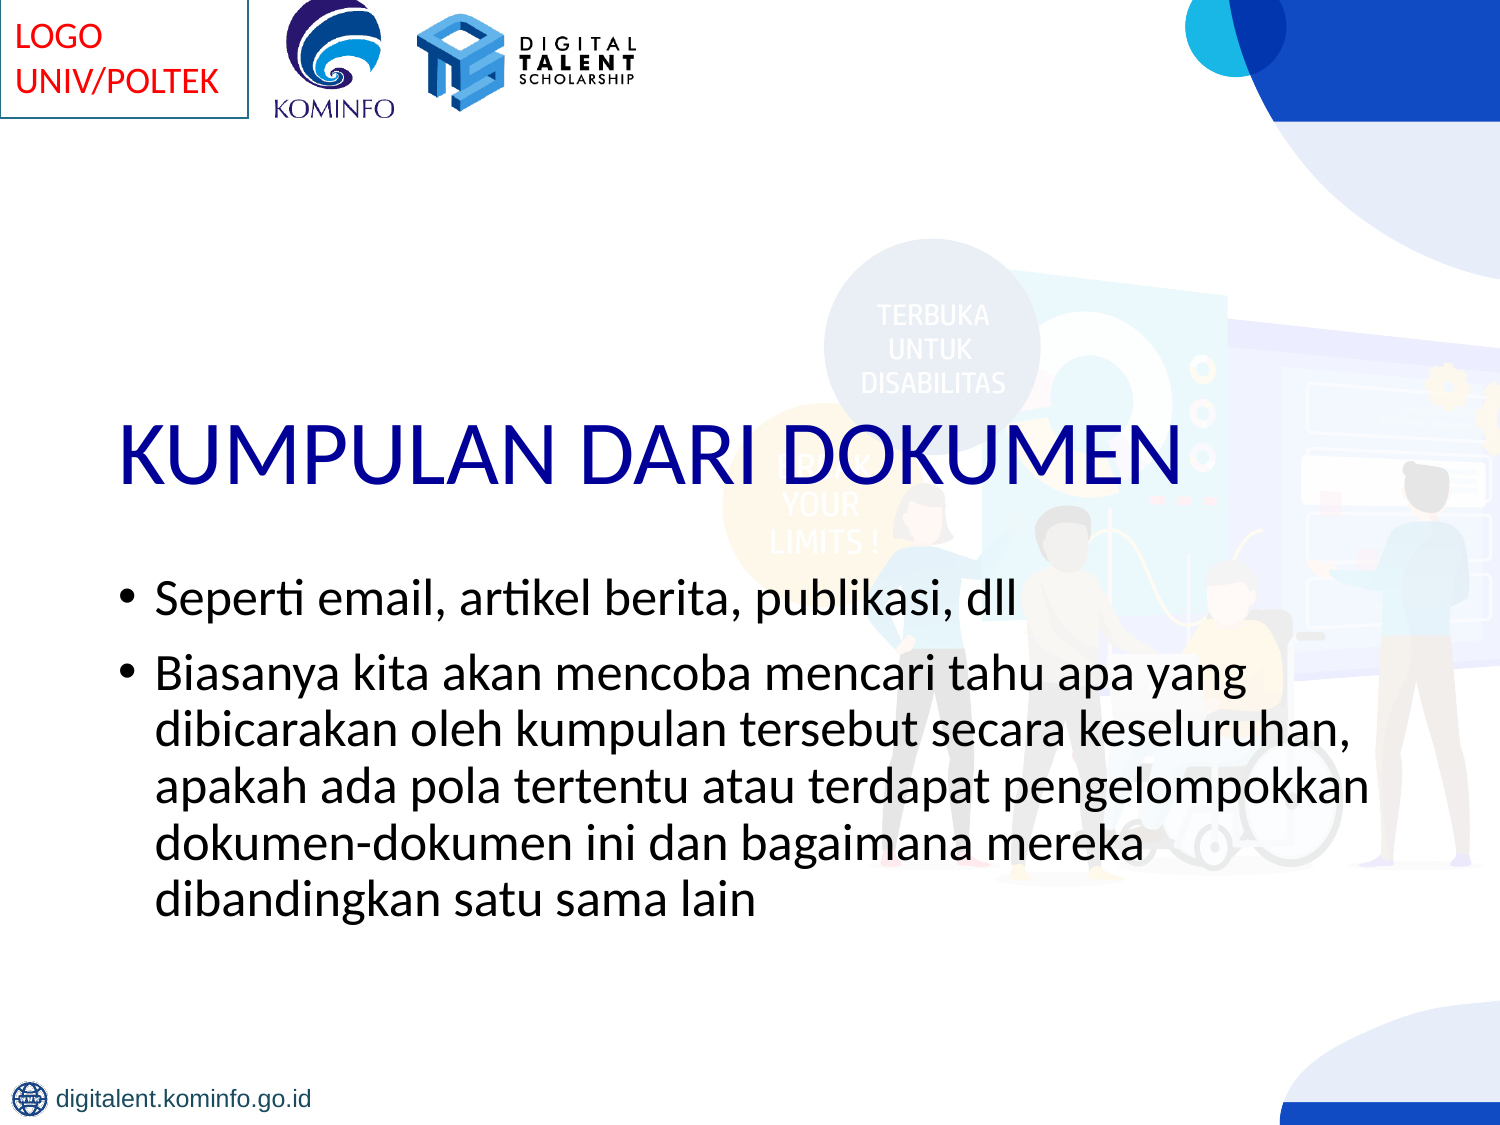

# KUMPULAN DARI DOKUMEN
Seperti email, artikel berita, publikasi, dll
Biasanya kita akan mencoba mencari tahu apa yang dibicarakan oleh kumpulan tersebut secara keseluruhan, apakah ada pola tertentu atau terdapat pengelompokkan dokumen-dokumen ini dan bagaimana mereka dibandingkan satu sama lain